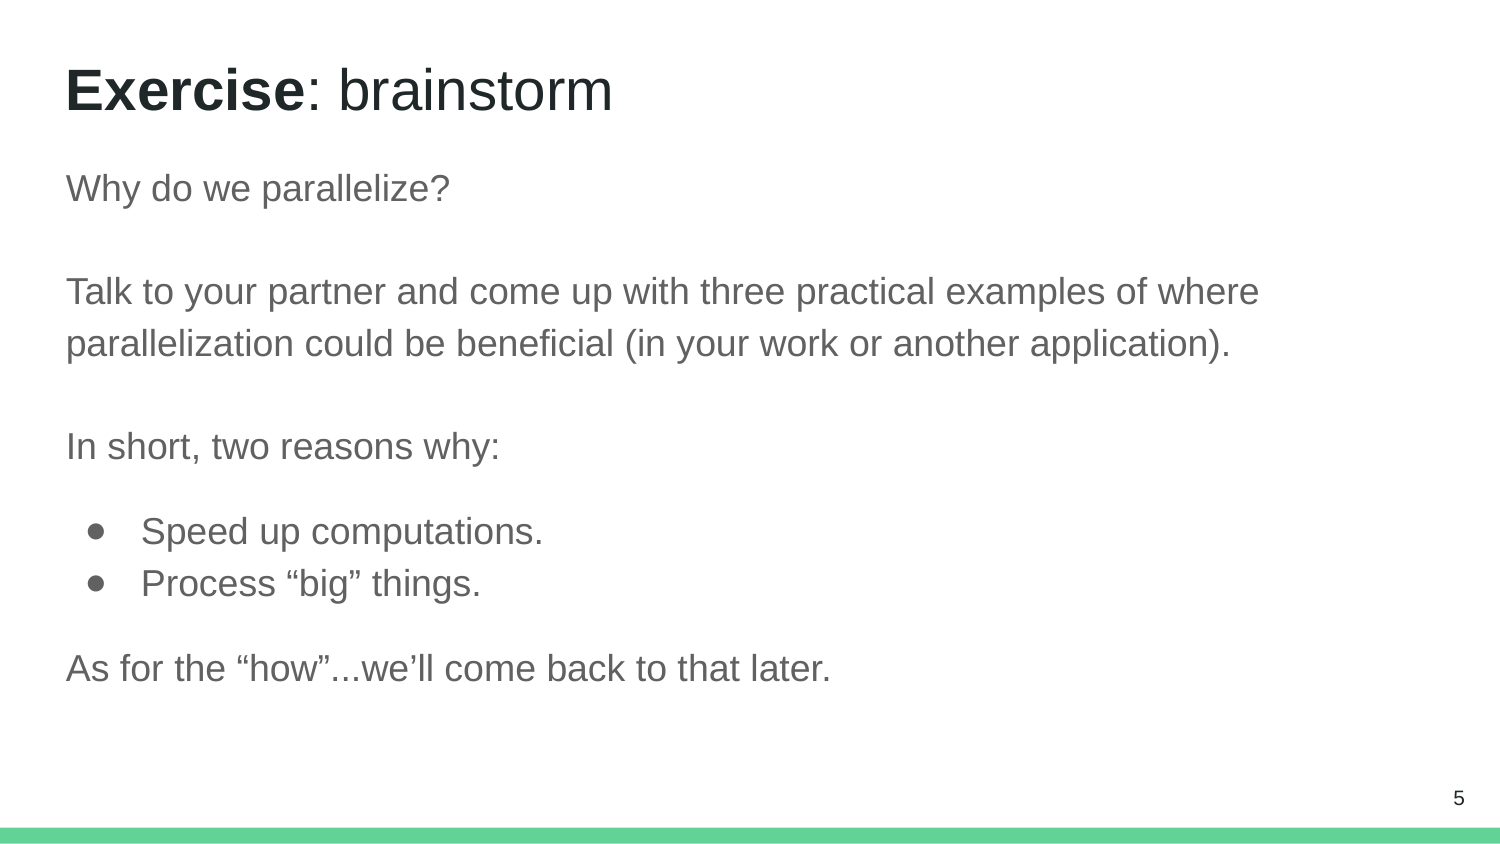

Exercise: brainstorm
Why do we parallelize?

Talk to your partner and come up with three practical examples of where parallelization could be beneficial (in your work or another application).

In short, two reasons why:
Speed up computations.
Process “big” things.
As for the “how”...we’ll come back to that later.
5